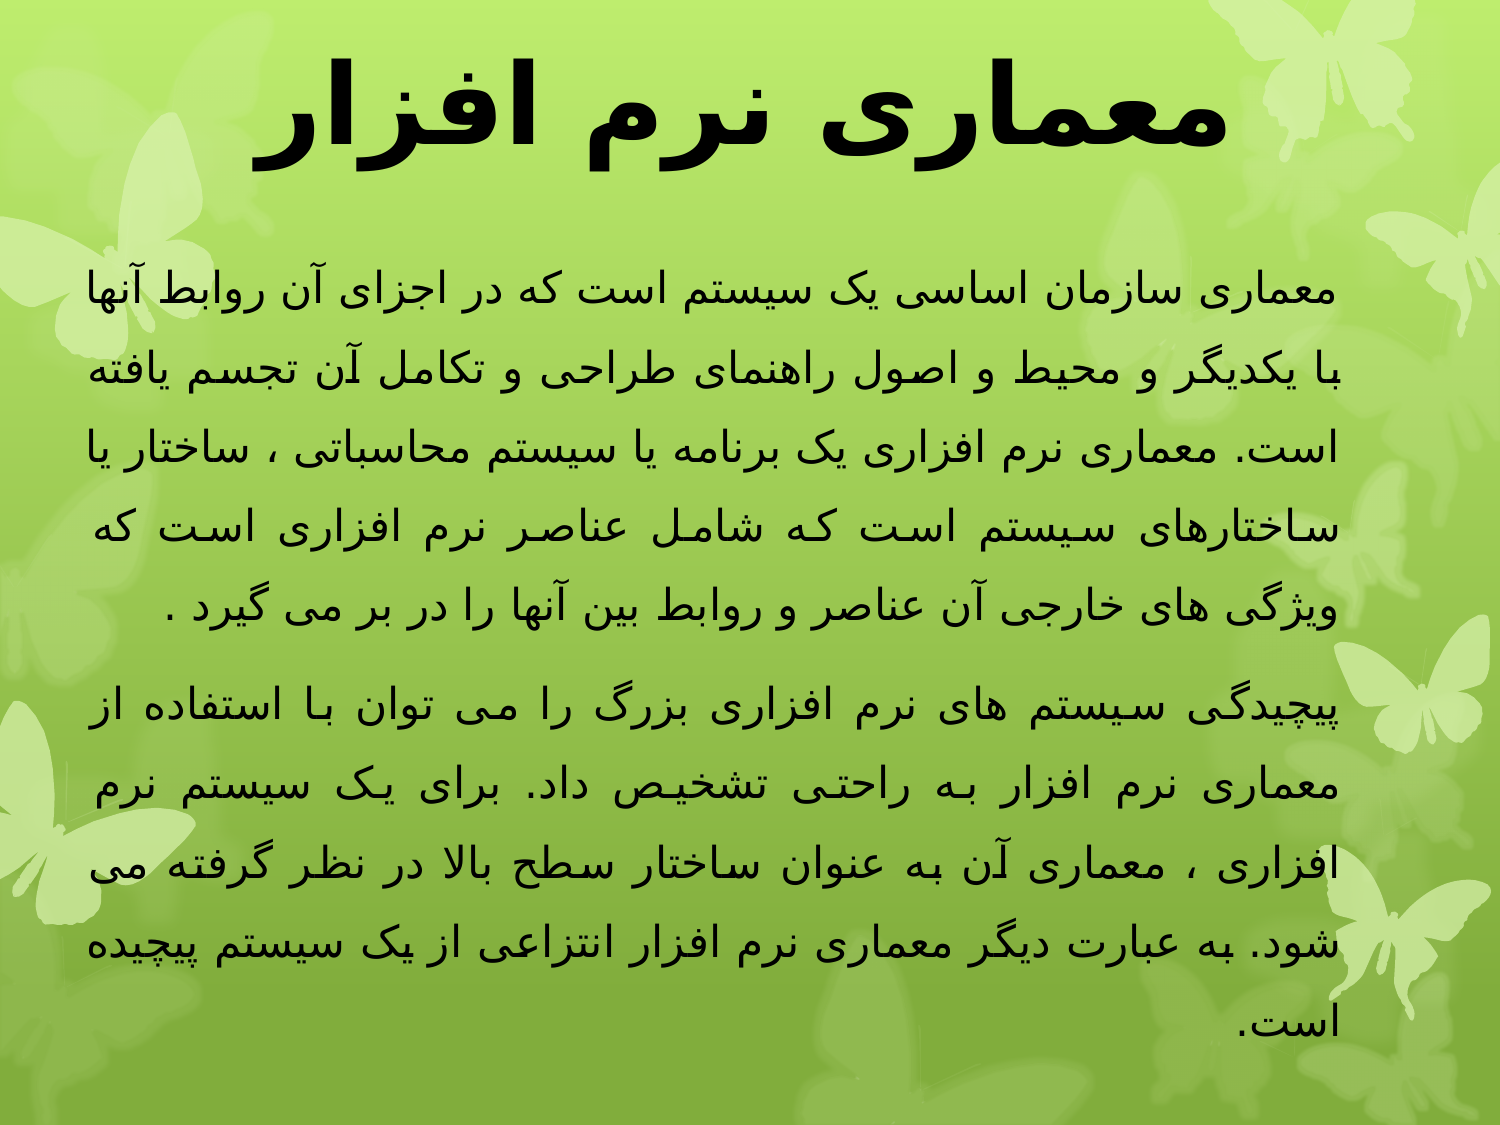

# معماری نرم افزار
معماری سازمان اساسی یک سیستم است که در اجزای آن روابط آنها با یکدیگر و محیط و اصول راهنمای طراحی و تکامل آن تجسم یافته است. معماری نرم افزاری یک برنامه یا سیستم محاسباتی ، ساختار یا ساختارهای سیستم است که شامل عناصر نرم افزاری است که ویژگی های خارجی آن عناصر و روابط بین آنها را در بر می گیرد .
پیچیدگی سیستم های نرم افزاری بزرگ را می توان با استفاده از معماری نرم افزار به راحتی تشخیص داد. برای یک سیستم نرم افزاری ، معماری آن به عنوان ساختار سطح بالا در نظر گرفته می شود. به عبارت دیگر معماری نرم افزار انتزاعی از یک سیستم پیچیده است.